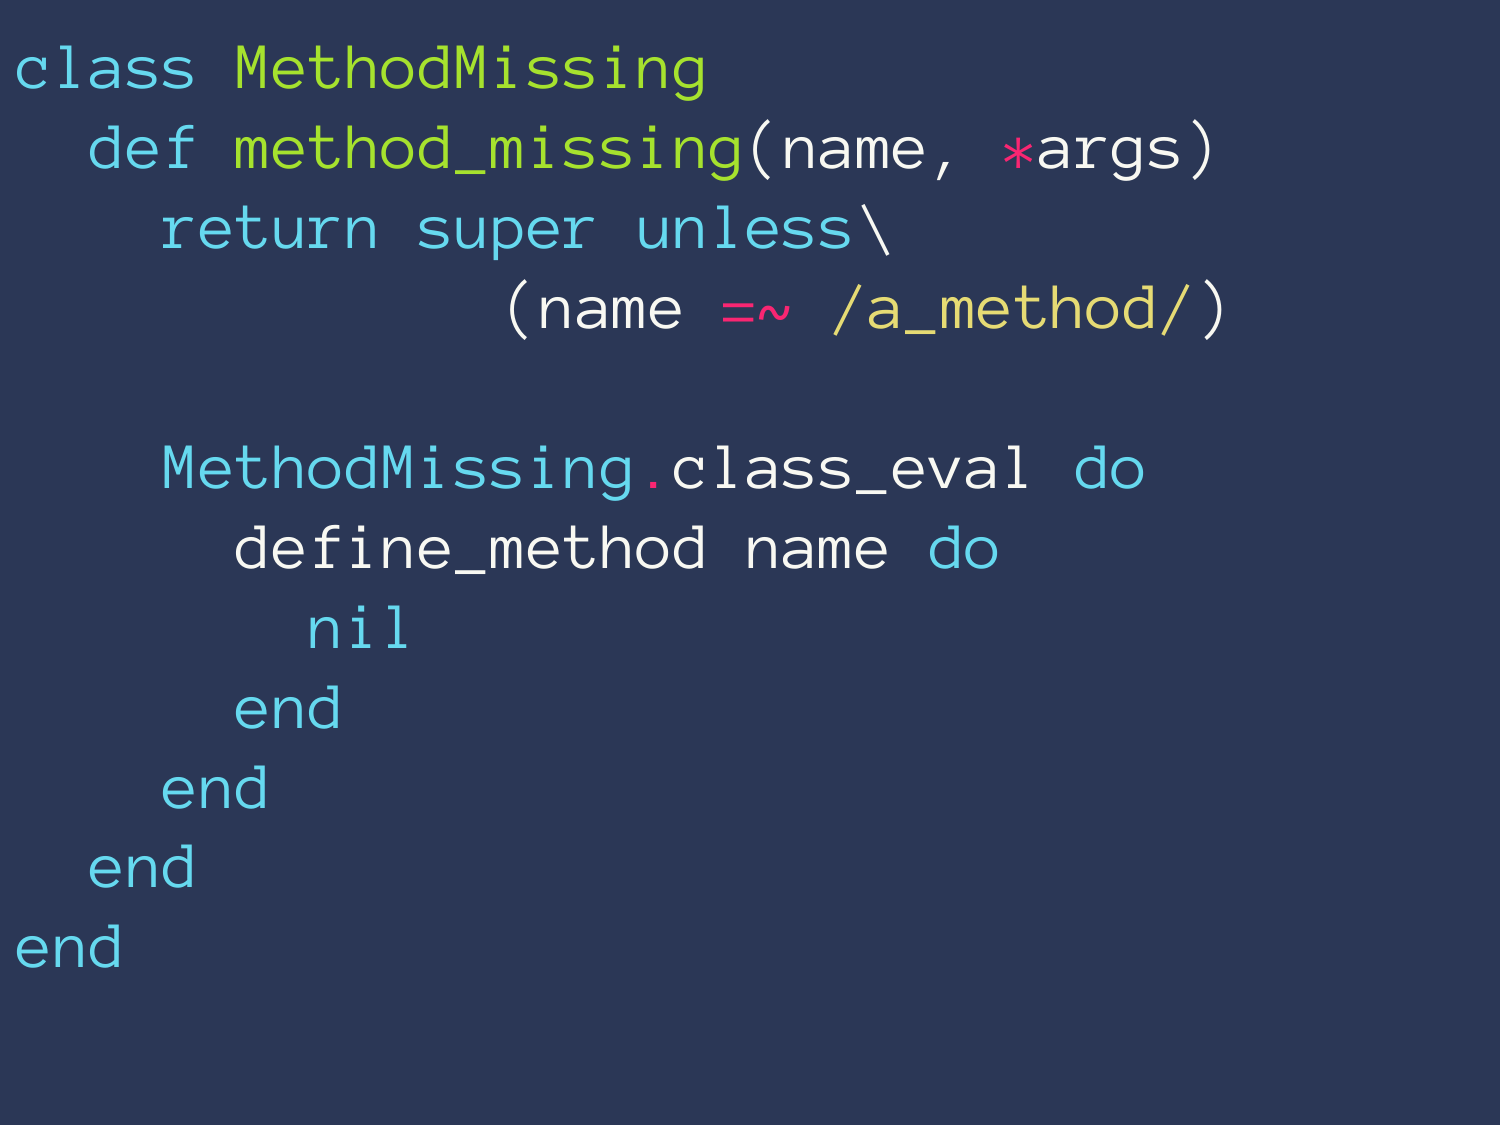

class MethodMissing
  def method_missing(name, *args)
    return super unless\
			 (name =~ /a_method/)

    MethodMissing.class_eval do
      define_method name do
        nil
      end
    end
  end
end